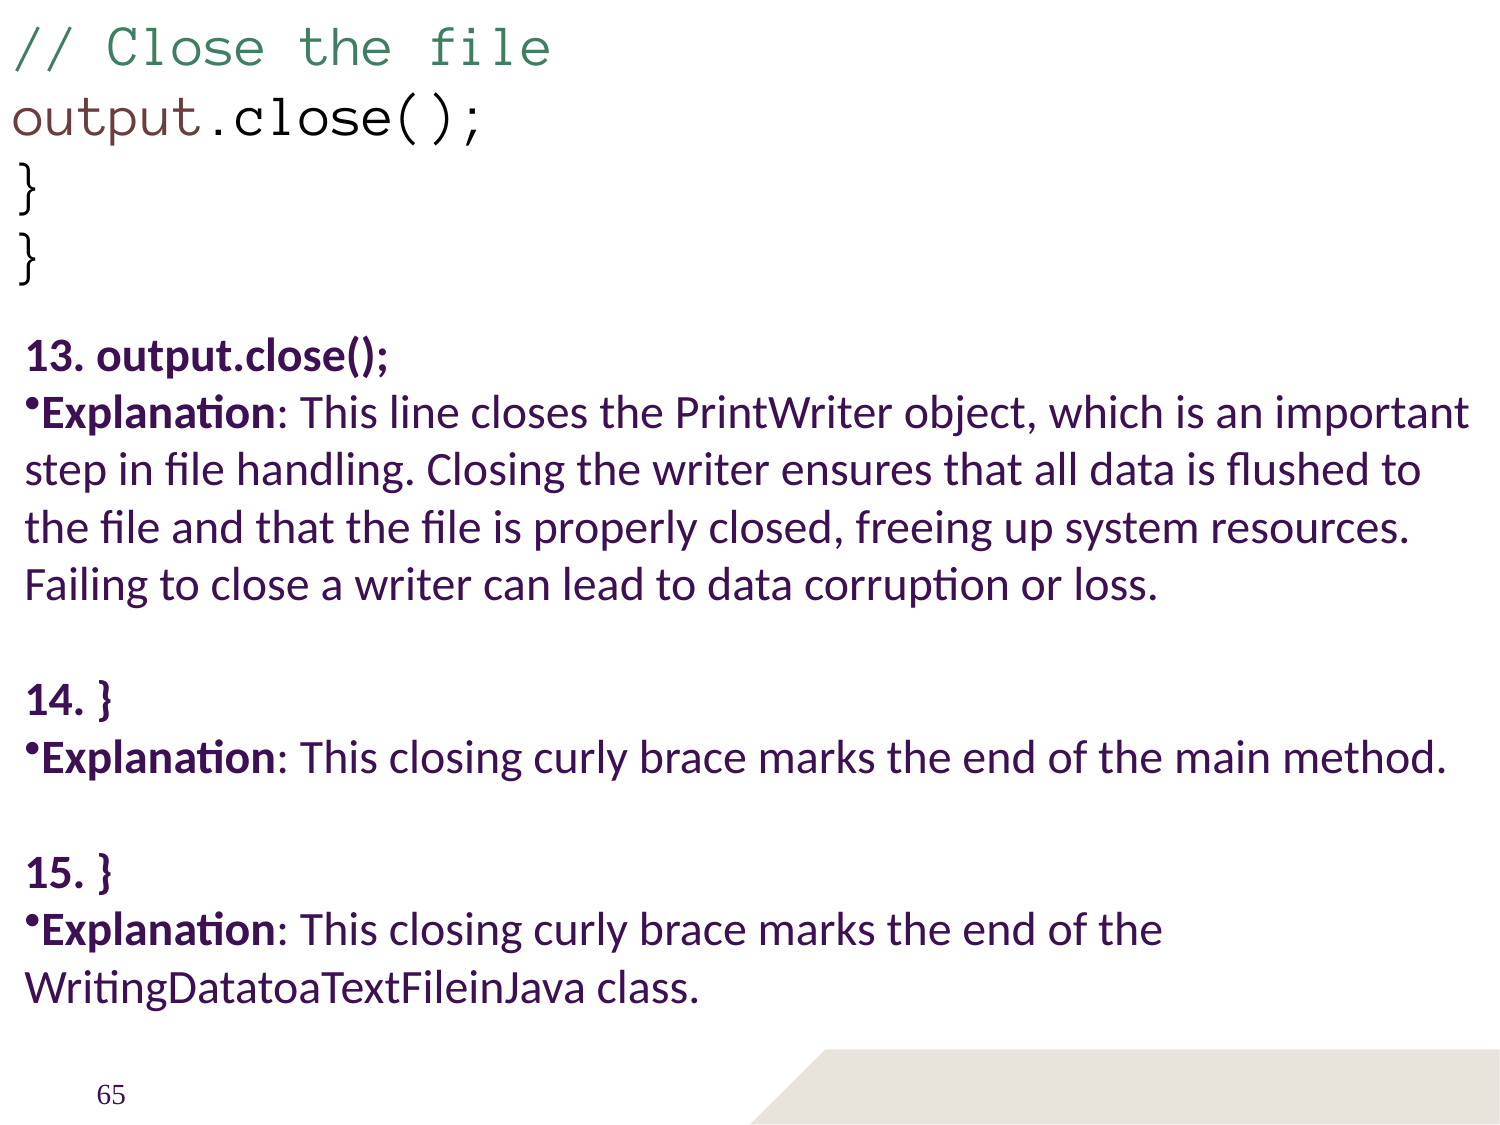

// Close the file
output.close();
}
}
# Writing Data Using PrintWriter

13. output.close();
Explanation: This line closes the PrintWriter object, which is an important step in file handling. Closing the writer ensures that all data is flushed to the file and that the file is properly closed, freeing up system resources. Failing to close a writer can lead to data corruption or loss.

14. }
Explanation: This closing curly brace marks the end of the main method.

15. }
Explanation: This closing curly brace marks the end of the WritingDatatoaTextFileinJava class.
65